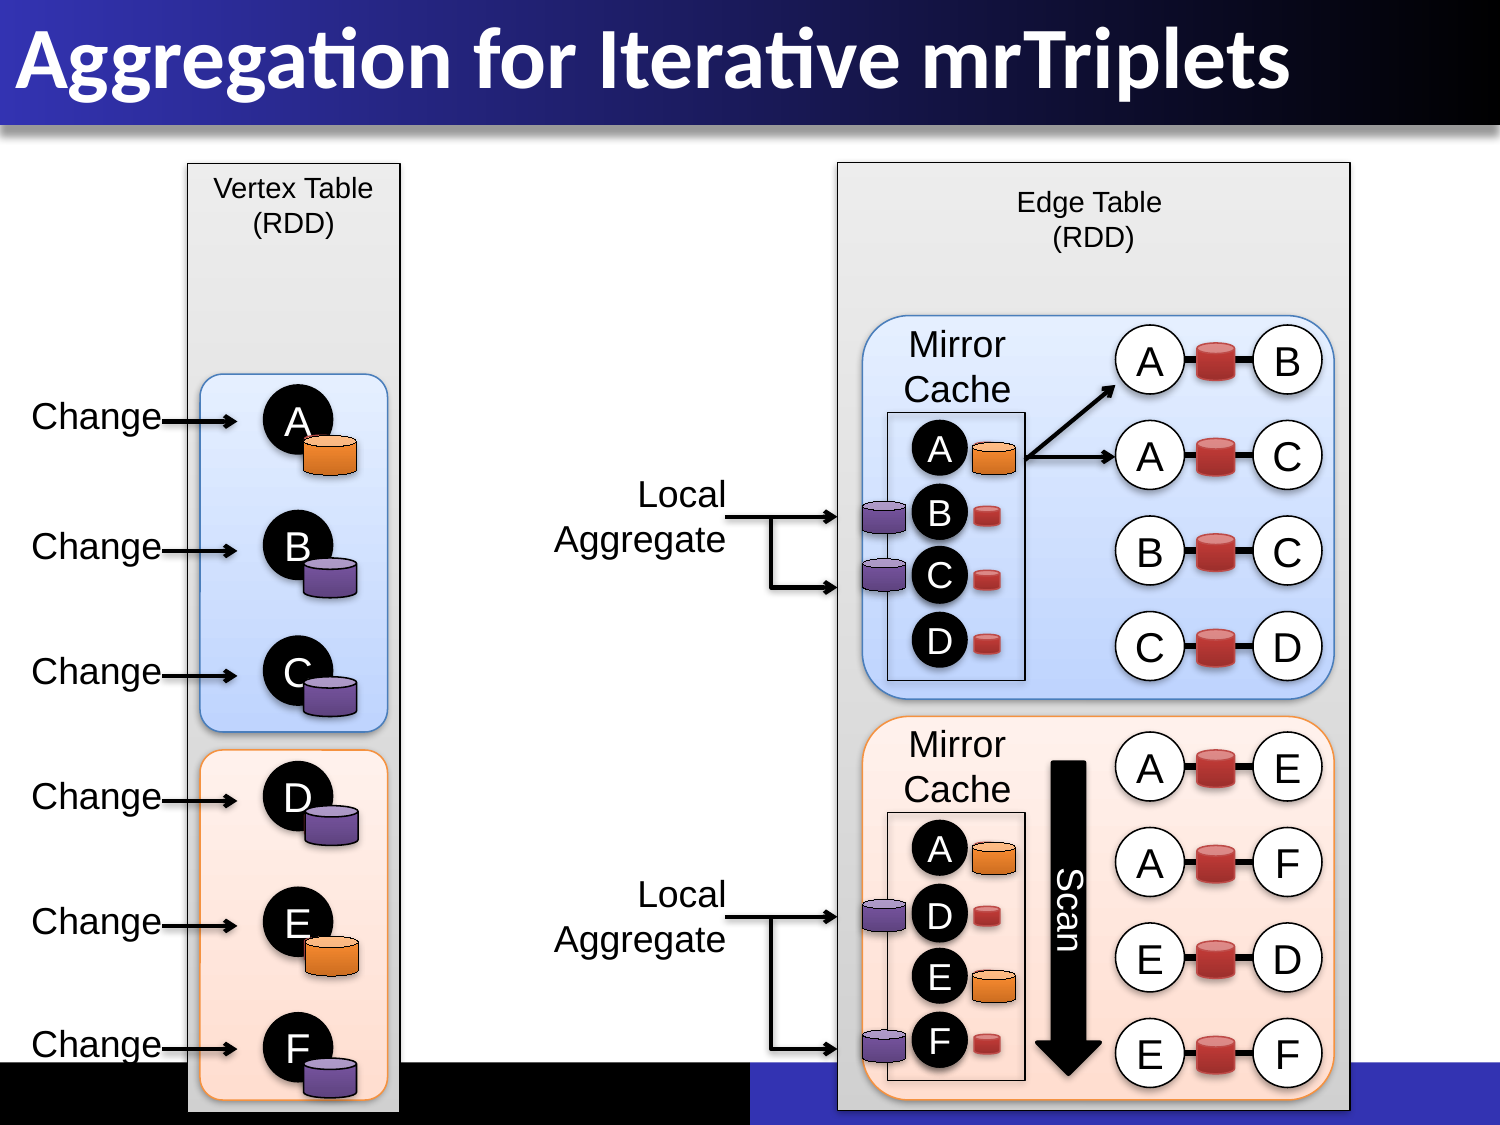

Aggregation for Iterative mrTriplets
Vertex Table (RDD)

Edge Table
(RDD)
Mirror
Cache

A
B

A
C

B
C

C
D

A
E

A
F

E
D

E
F

A

B

C

D

E

F

Change

A

Local
Aggregate

B

B

Change
C

C

D

Change

Mirror
Cache

Change

A

Local
Aggregate

D

Scan
D

Change

E

F

Change
F